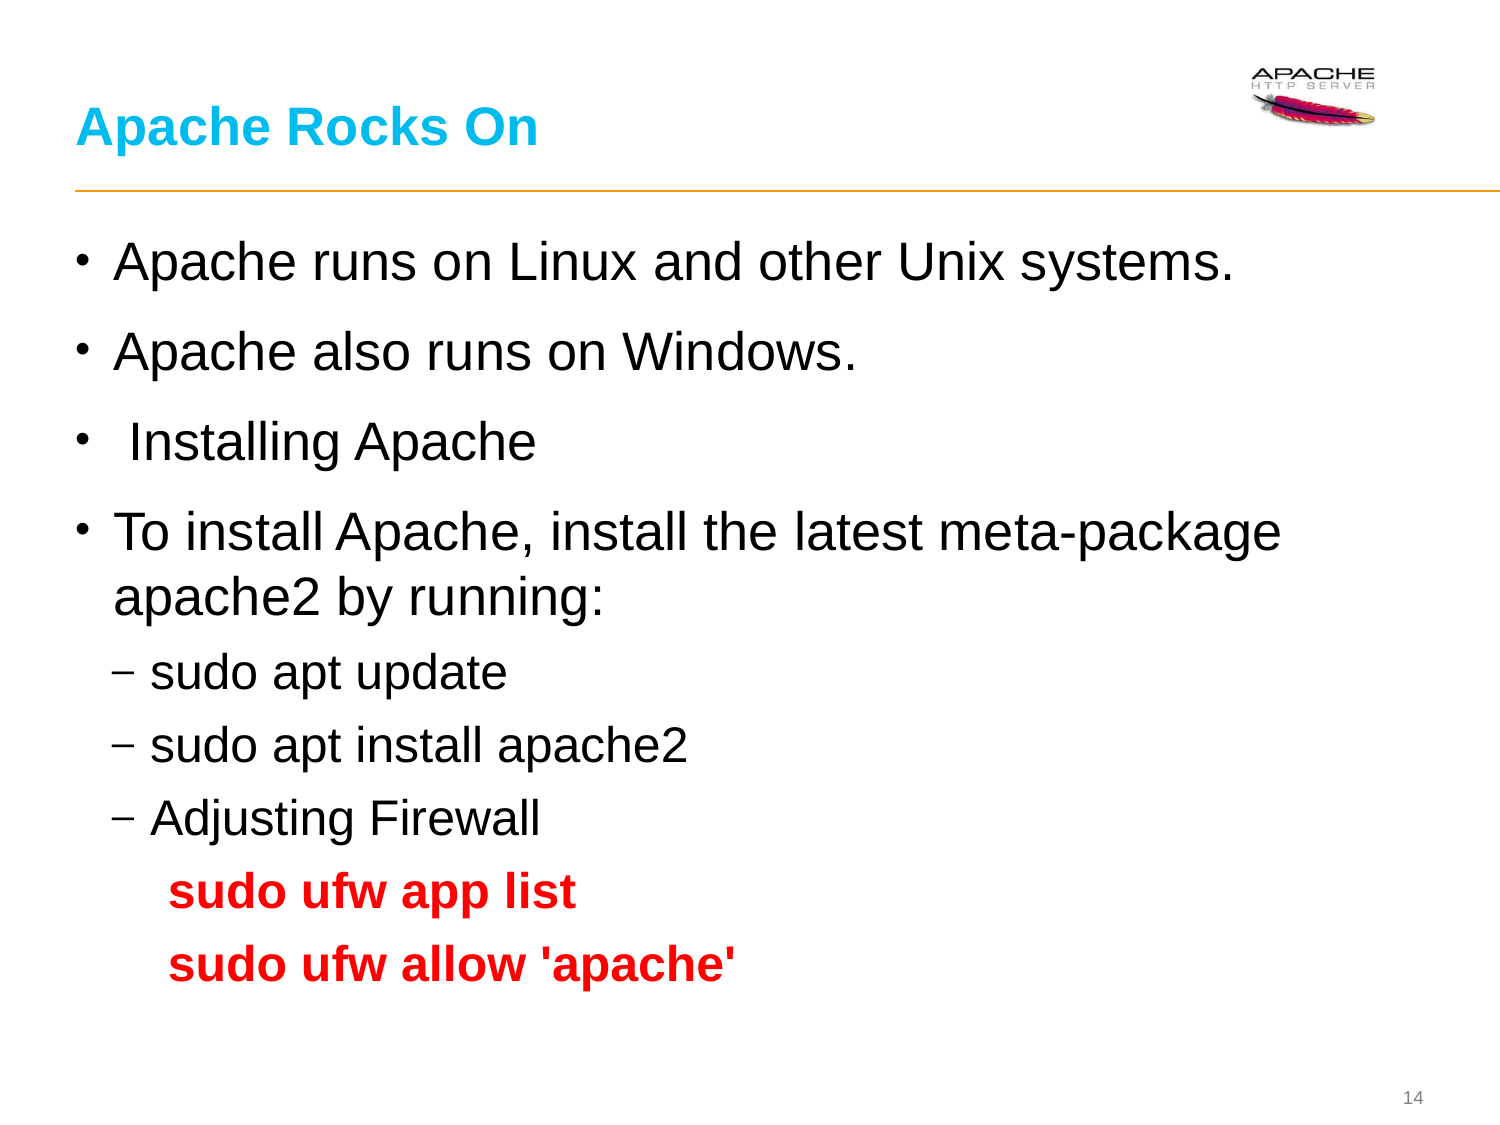

# Apache Rocks On
Apache runs on Linux and other Unix systems.
Apache also runs on Windows.
 Installing Apache
To install Apache, install the latest meta-package apache2 by running:
sudo apt update
sudo apt install apache2
Adjusting Firewall
    sudo ufw app list
    sudo ufw allow 'apache'